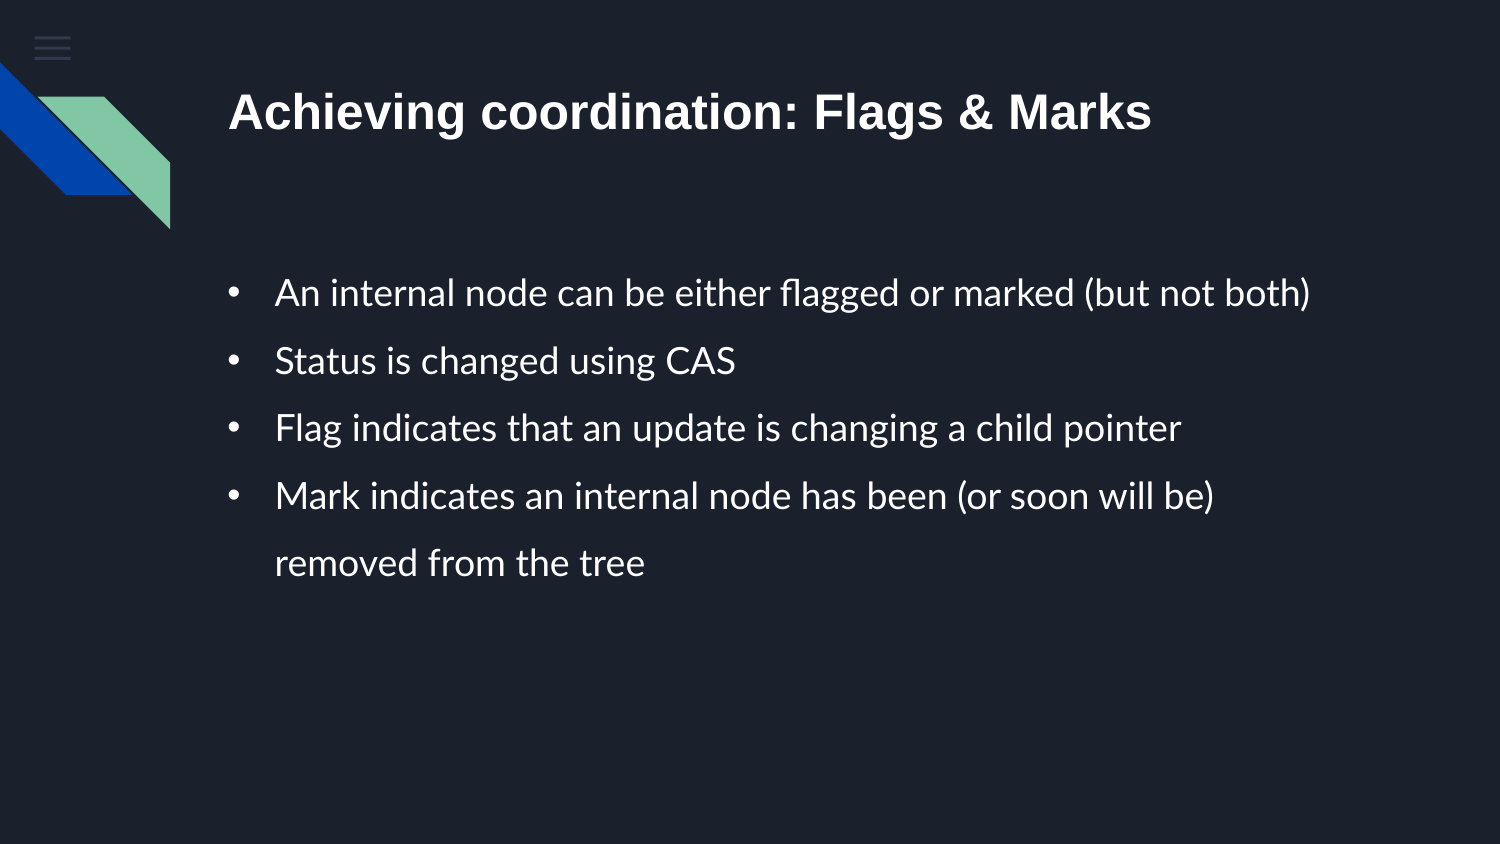

# Achieving coordination: Flags & Marks
An internal node can be either flagged or marked (but not both)
Status is changed using CAS
Flag indicates that an update is changing a child pointer
Mark indicates an internal node has been (or soon will be) removed from the tree